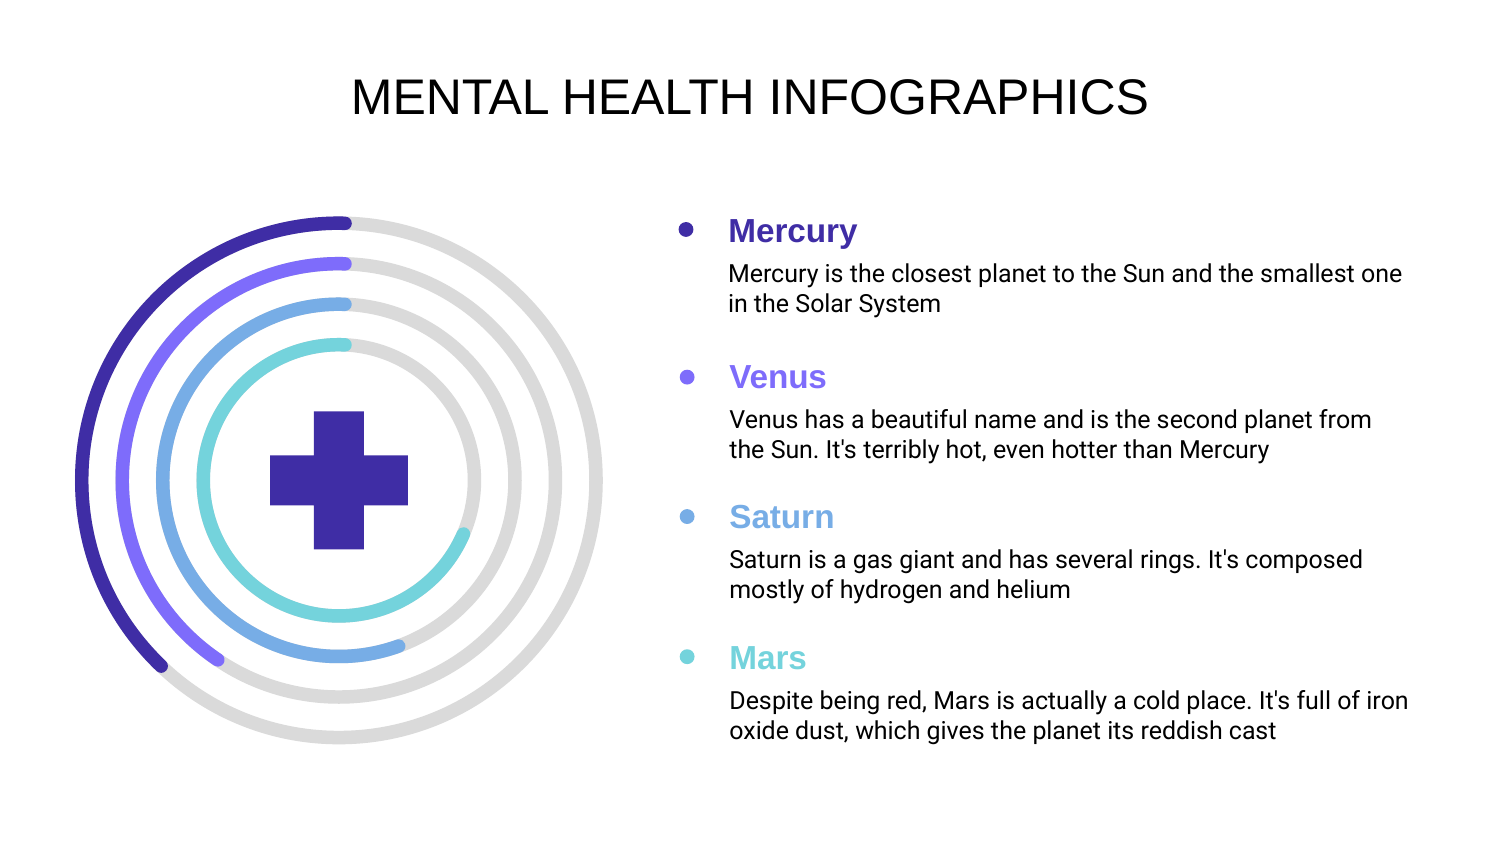

# MENTAL HEALTH INFOGRAPHICS
Mercury

Mercury is the closest planet to the Sun and the smallest one in the Solar System

Venus
Venus has a beautiful name and is the second planet from the Sun. It's terribly hot, even hotter than Mercury

Saturn
Saturn is a gas giant and has several rings. It's composed mostly of hydrogen and helium
Mars
Despite being red, Mars is actually a cold place. It's full of iron oxide dust, which gives the planet its reddish cast